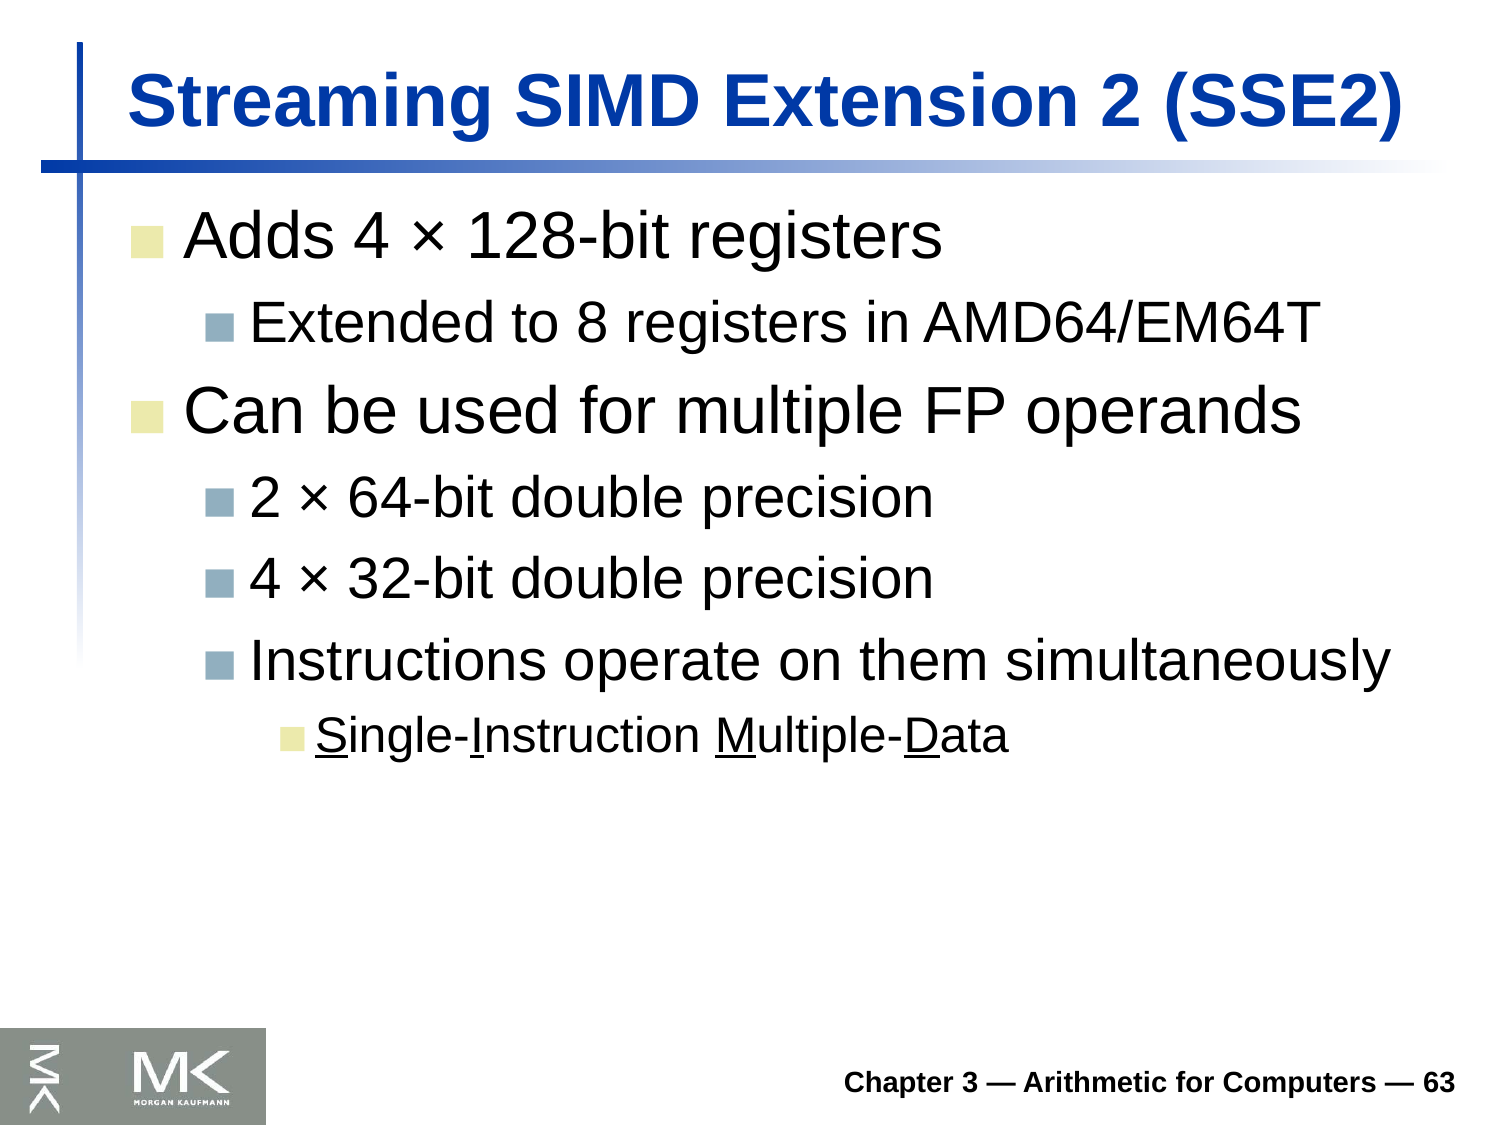

# Streaming SIMD Extension 2 (SSE2)
Adds 4 × 128-bit registers
Extended to 8 registers in AMD64/EM64T
Can be used for multiple FP operands
2 × 64-bit double precision
4 × 32-bit double precision
Instructions operate on them simultaneously
Single-Instruction Multiple-Data
Chapter 3 — Arithmetic for Computers — 63